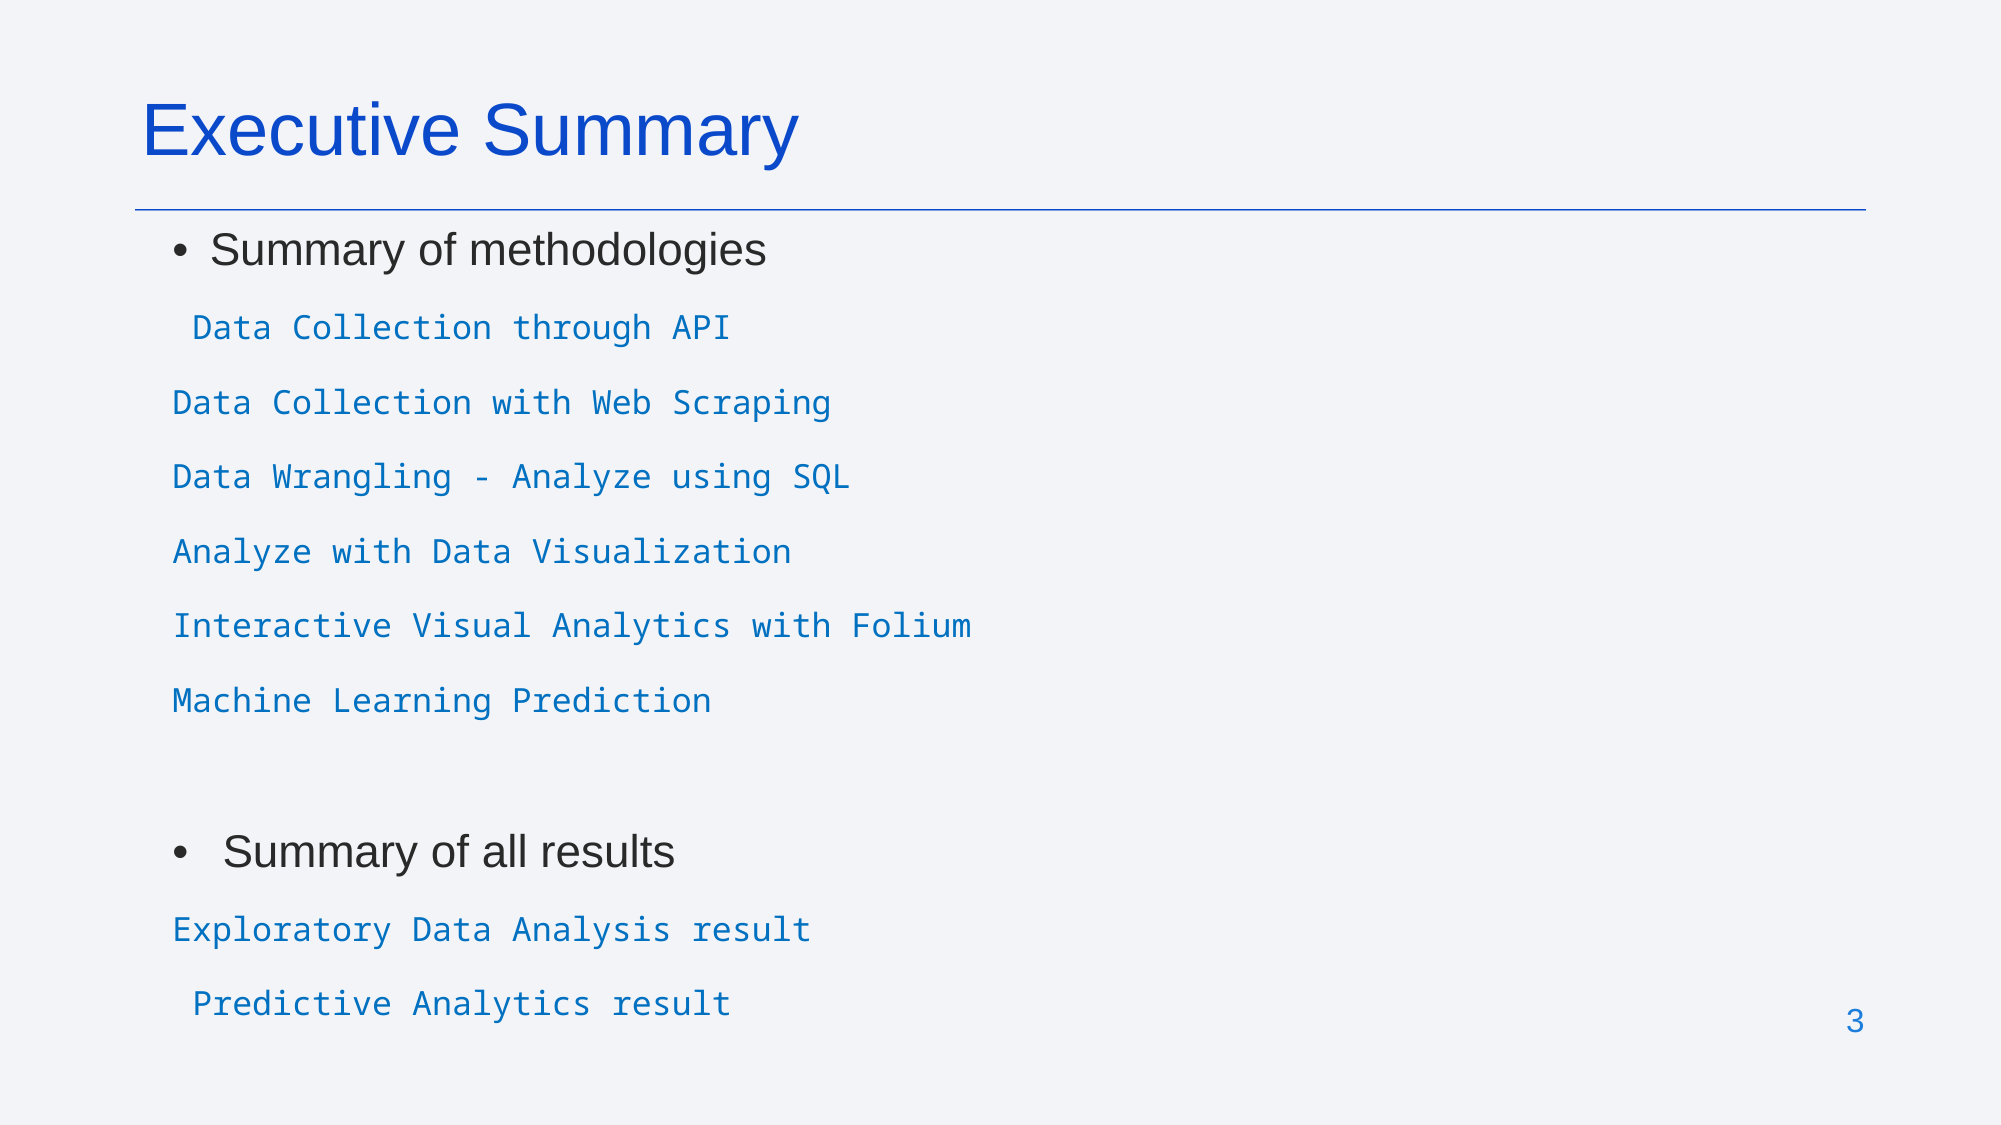

Executive Summary
Summary of methodologies
 Data Collection through API
Data Collection with Web Scraping
Data Wrangling - Analyze using SQL
Analyze with Data Visualization
Interactive Visual Analytics with Folium
Machine Learning Prediction

 Summary of all results
Exploratory Data Analysis result
 Predictive Analytics result
3